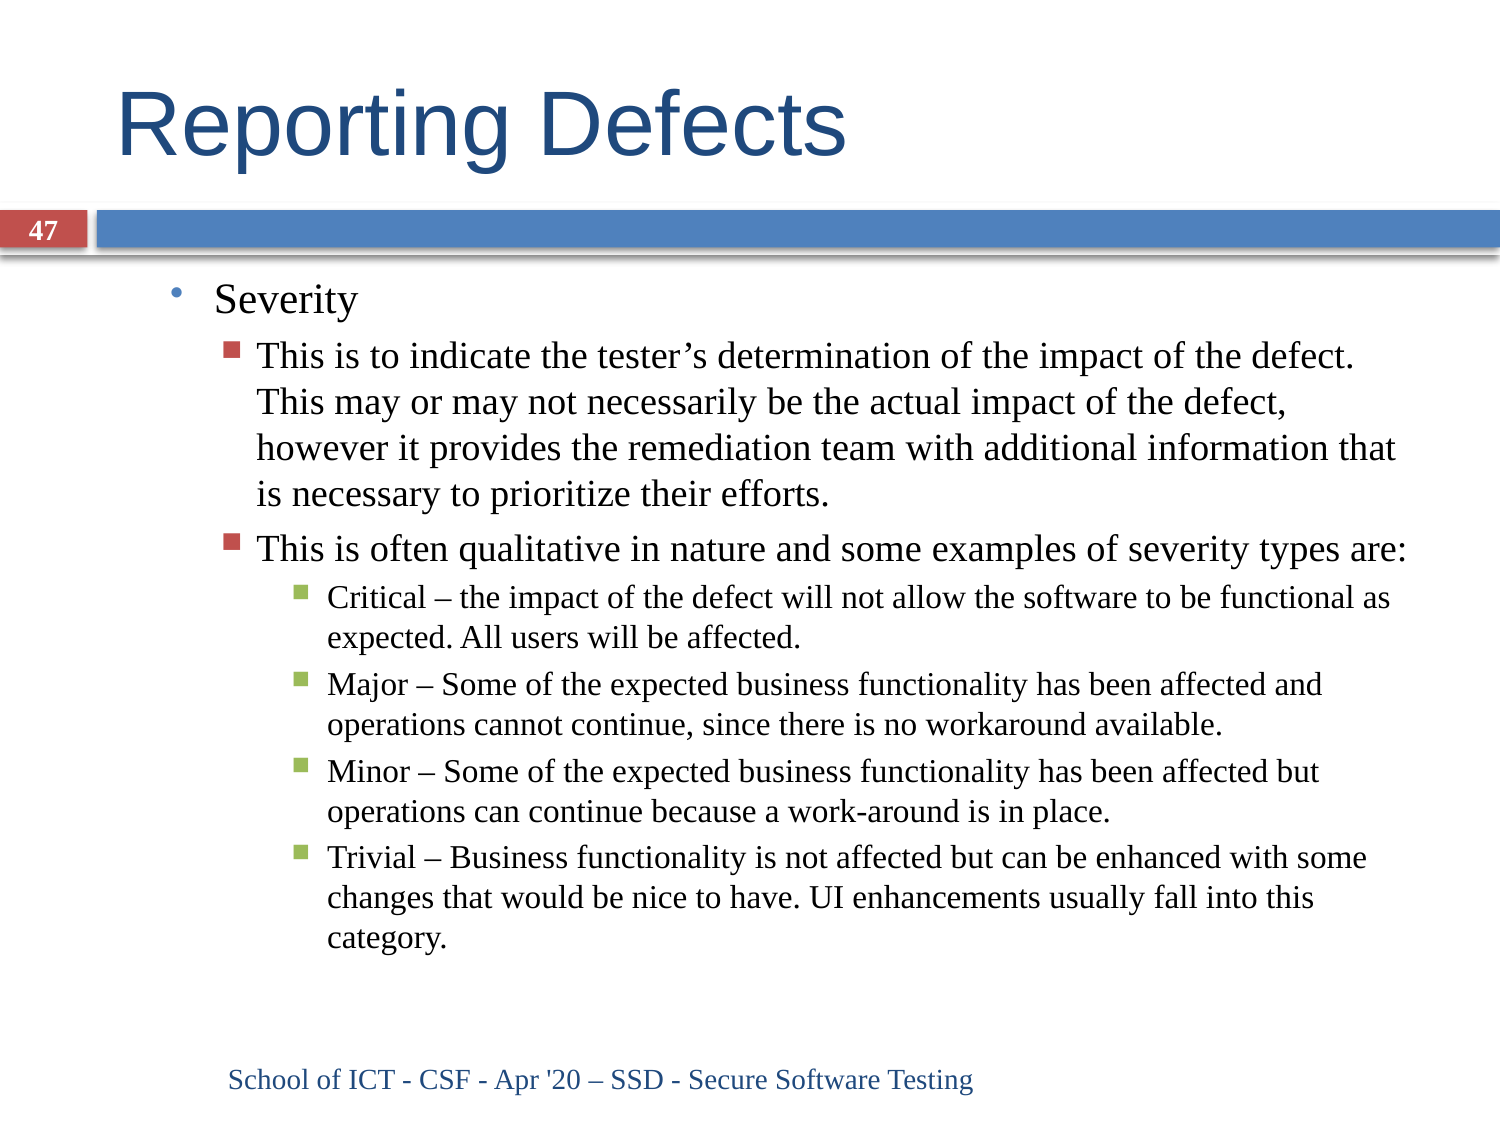

# Reporting Defects
47
Severity
This is to indicate the tester’s determination of the impact of the defect. This may or may not necessarily be the actual impact of the defect, however it provides the remediation team with additional information that is necessary to prioritize their efforts.
This is often qualitative in nature and some examples of severity types are:
Critical – the impact of the defect will not allow the software to be functional as expected. All users will be affected.
Major – Some of the expected business functionality has been affected and operations cannot continue, since there is no workaround available.
Minor – Some of the expected business functionality has been affected but operations can continue because a work-around is in place.
Trivial – Business functionality is not affected but can be enhanced with some changes that would be nice to have. UI enhancements usually fall into this category.

School of ICT - CSF - Apr '20 – SSD - Secure Software Testing